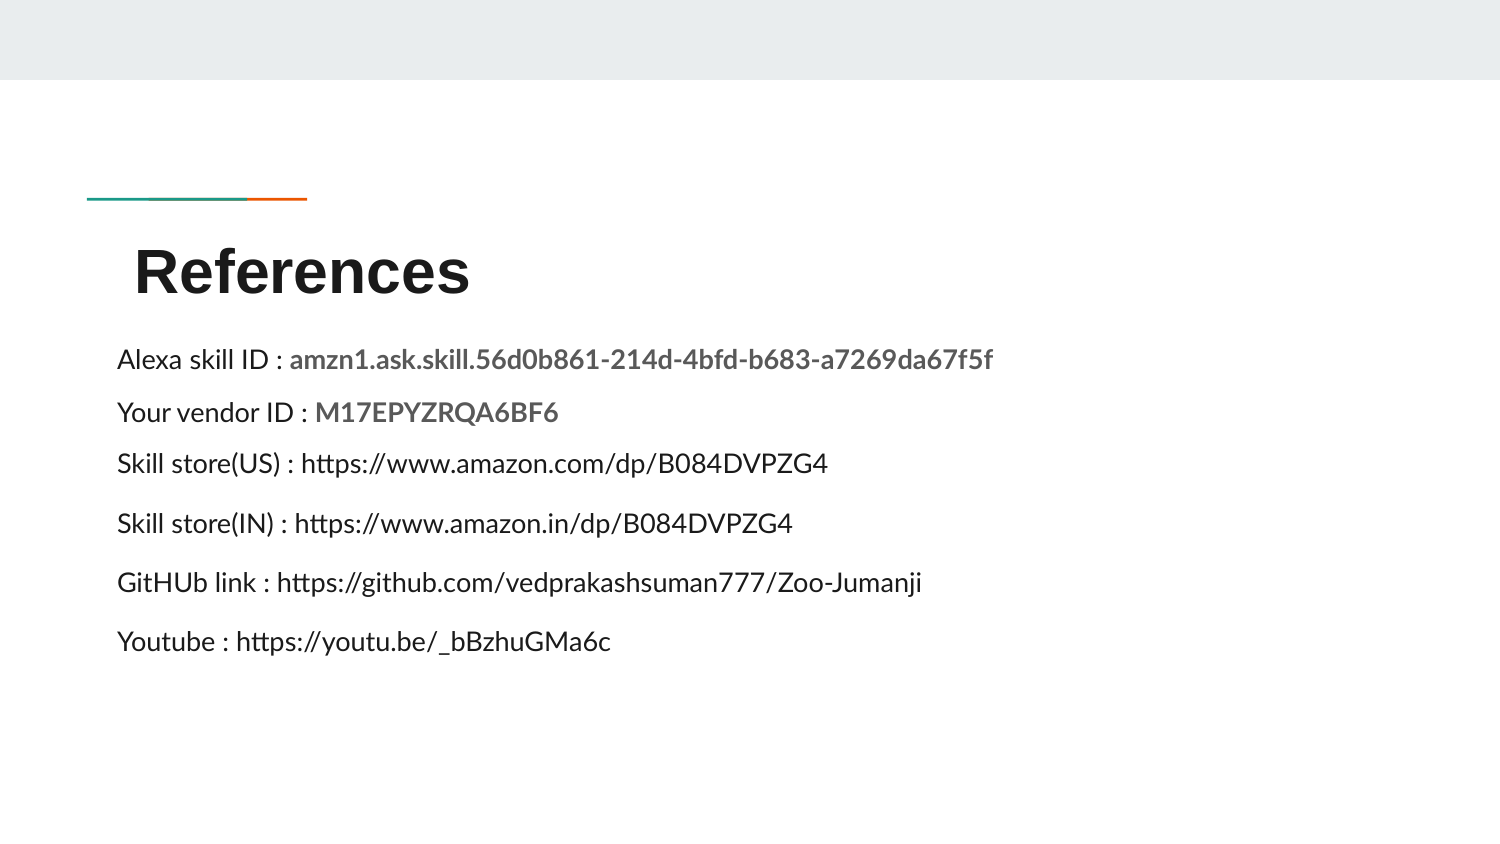

# References
Alexa skill ID : amzn1.ask.skill.56d0b861-214d-4bfd-b683-a7269da67f5f

Your vendor ID : M17EPYZRQA6BF6

Skill store(US) : https://www.amazon.com/dp/B084DVPZG4
Skill store(IN) : https://www.amazon.in/dp/B084DVPZG4
GitHUb link : https://github.com/vedprakashsuman777/Zoo-Jumanji
Youtube : https://youtu.be/_bBzhuGMa6c